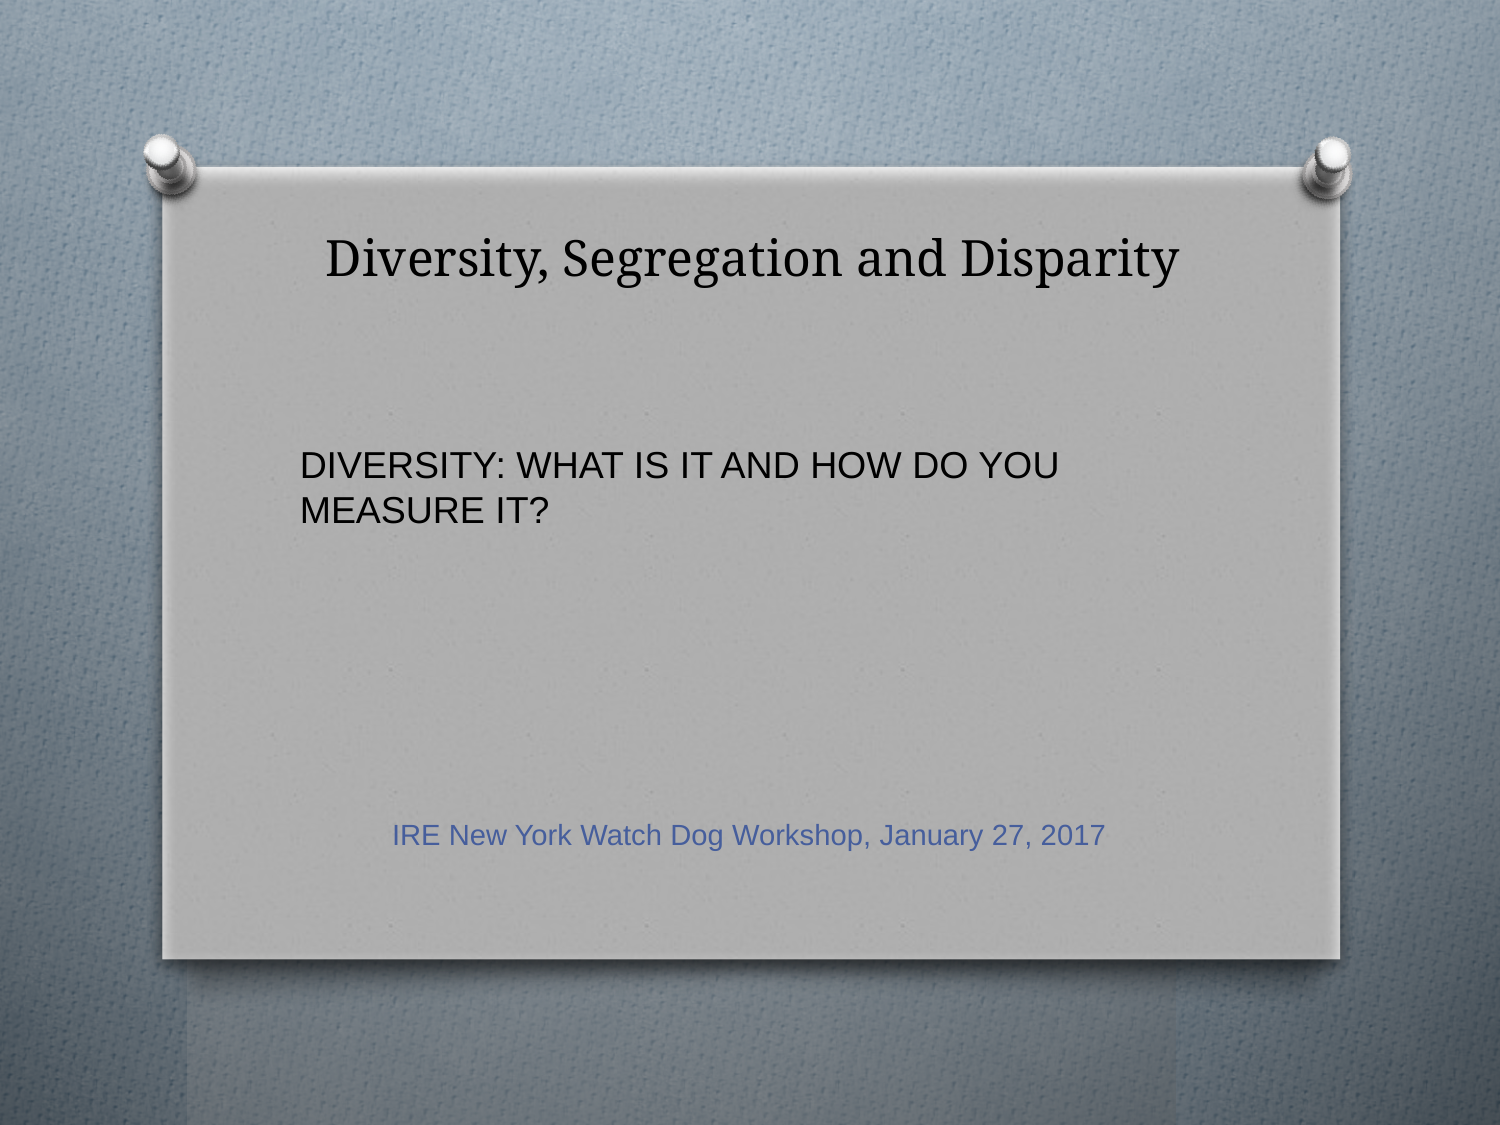

# Diversity, Segregation and Disparity
DIVERSITY: WHAT IS IT AND HOW DO YOU MEASURE IT?
IRE New York Watch Dog Workshop, January 27, 2017